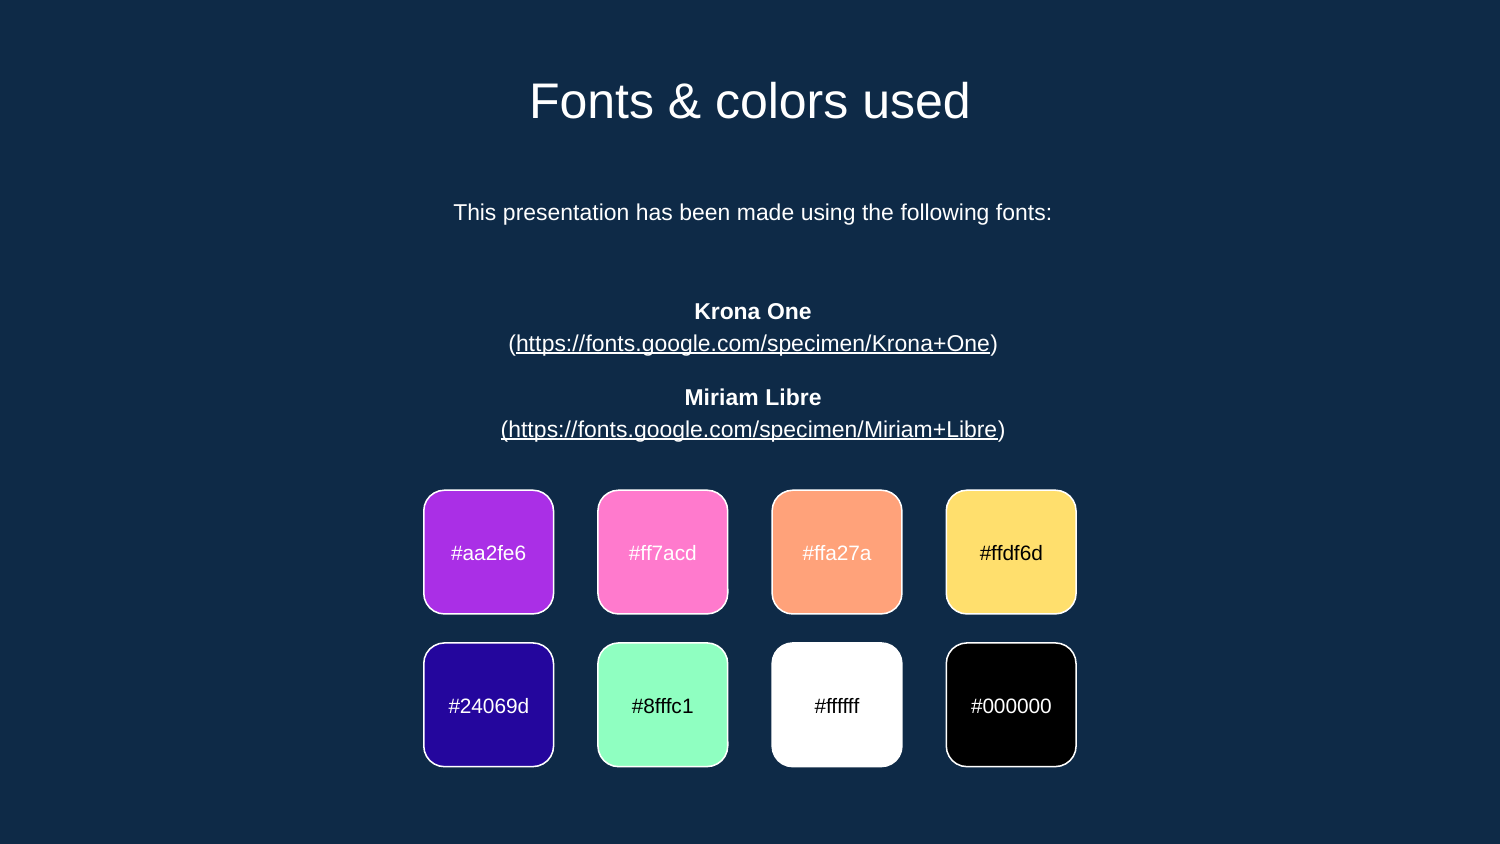

Fonts & colors used
This presentation has been made using the following fonts:

Krona One
(https://fonts.google.com/specimen/Krona+One)

Miriam Libre
(https://fonts.google.com/specimen/Miriam+Libre)

#aa2fe6
#ff7acd
#ffa27a
#ffdf6d

#24069d
#8fffc1
#ffffff
#000000